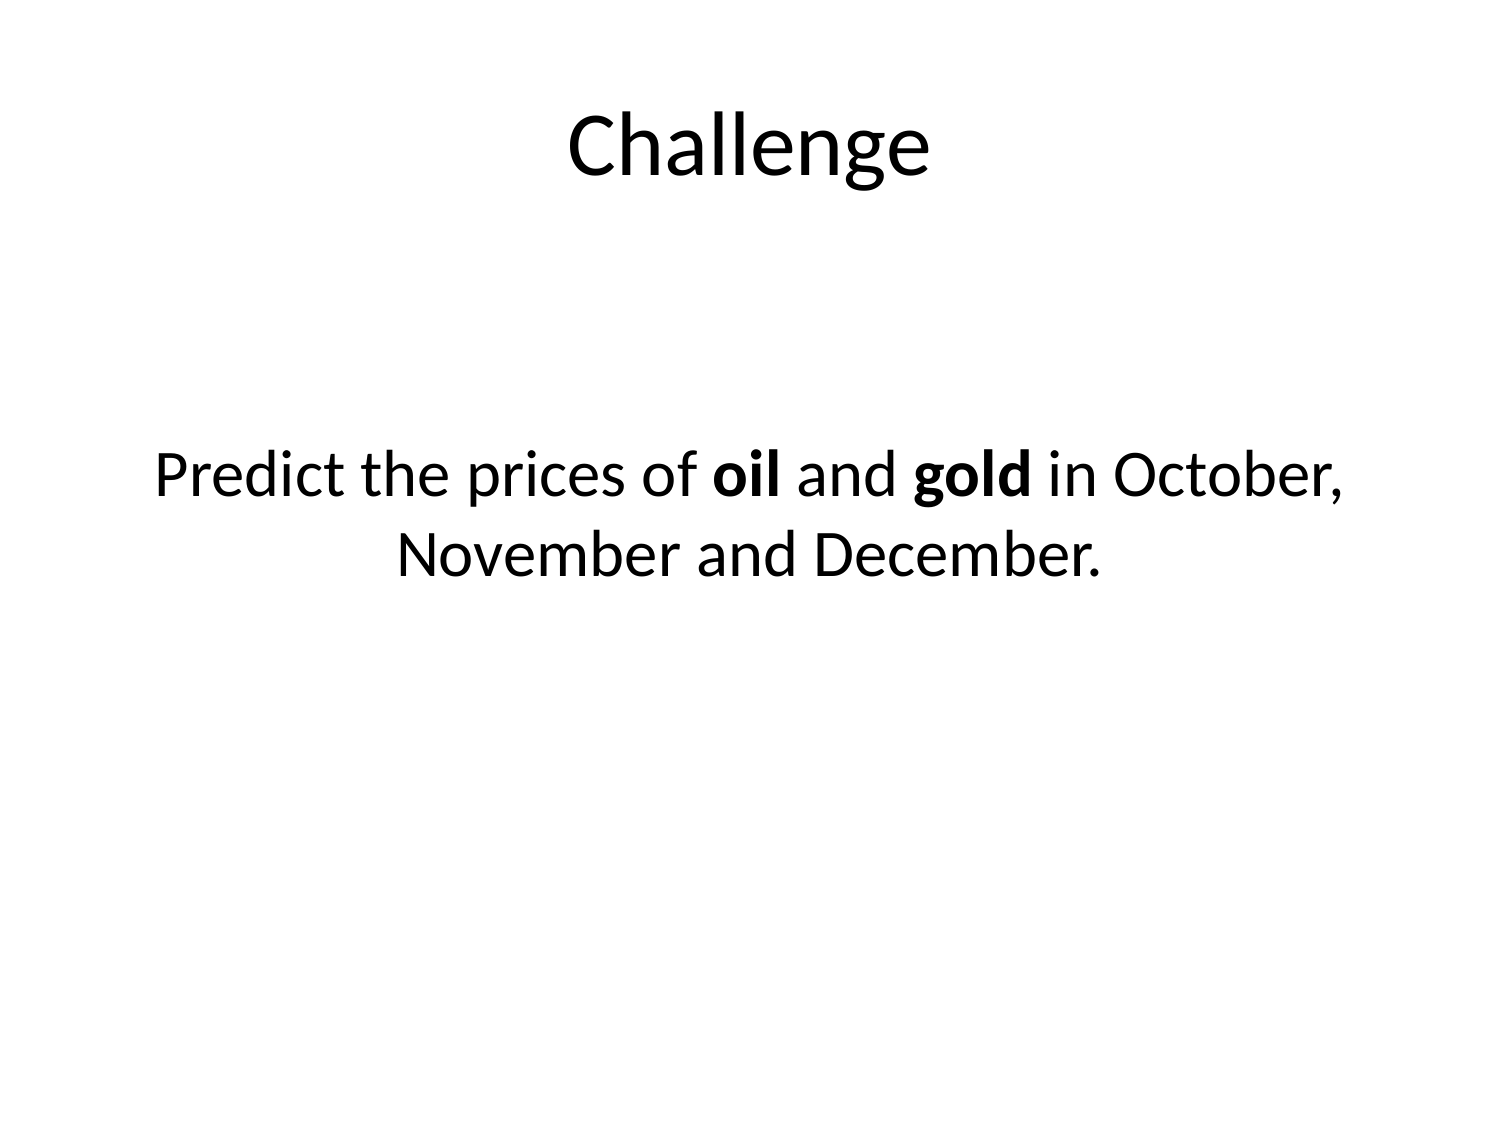

# Challenge

Predict the prices of oil and gold in October, November and December.